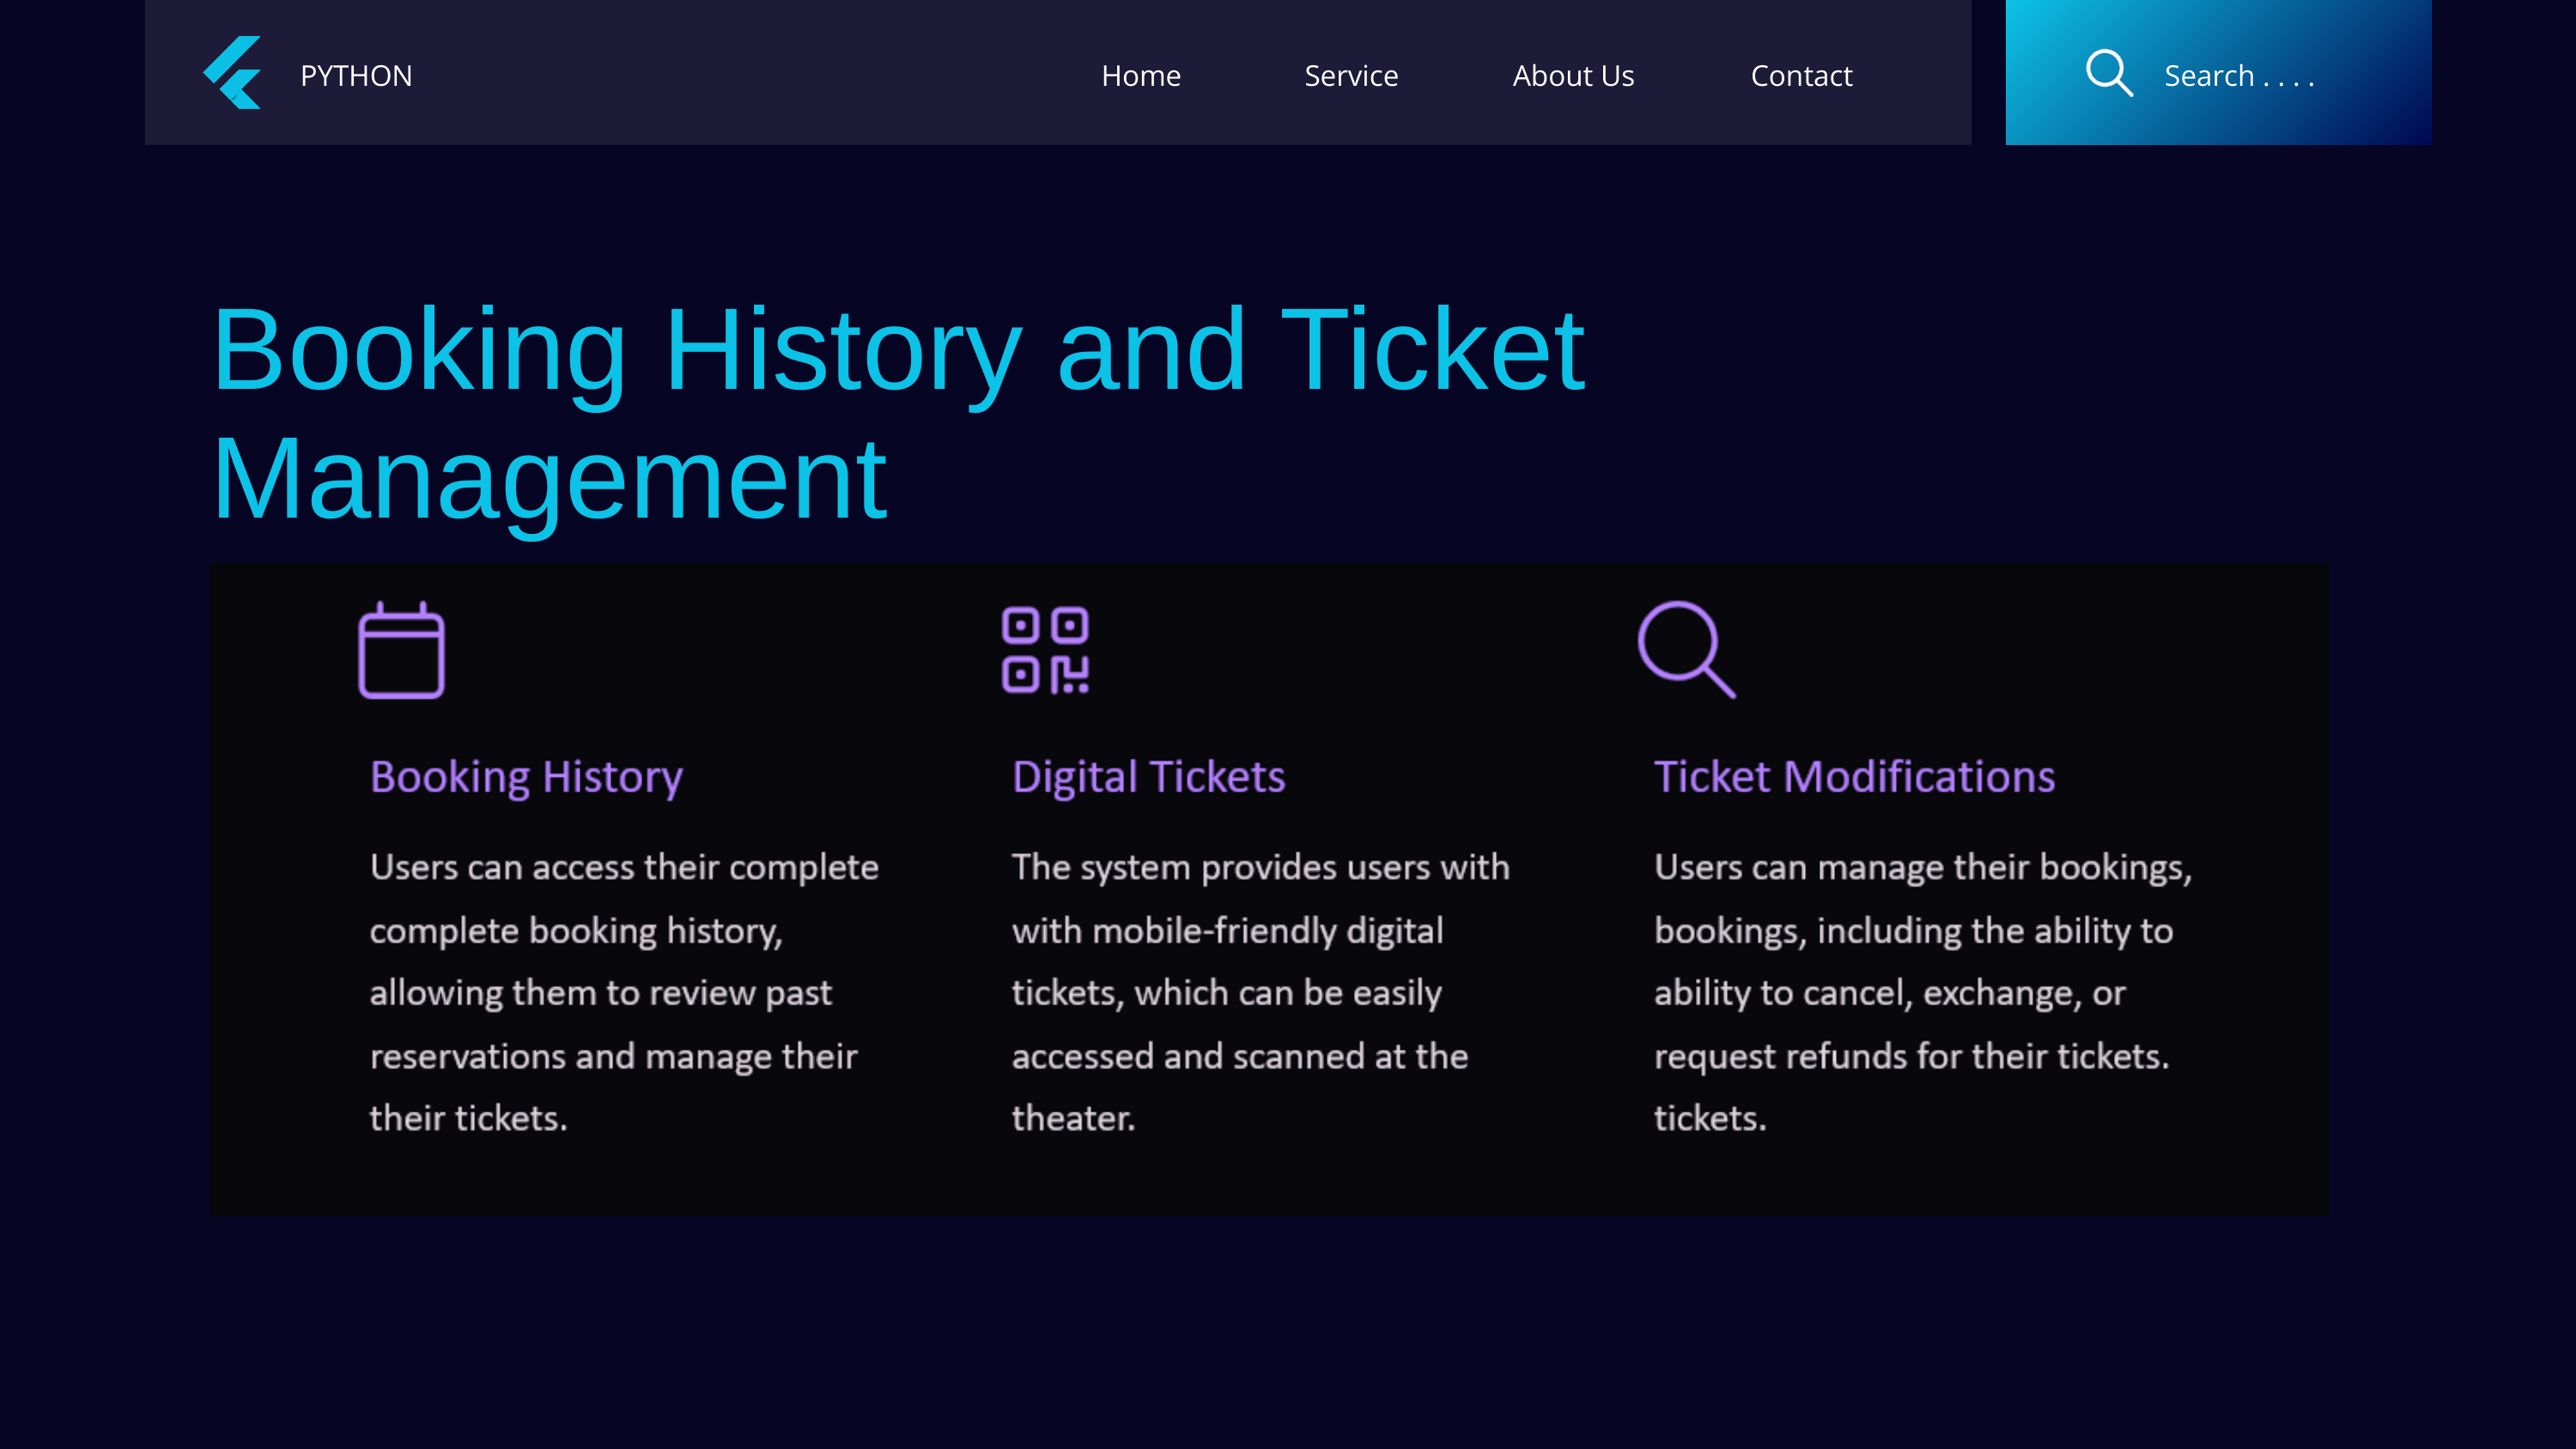

PYTHON
Home
Service
About Us
Contact
Search . . . .
Booking History and Ticket Management